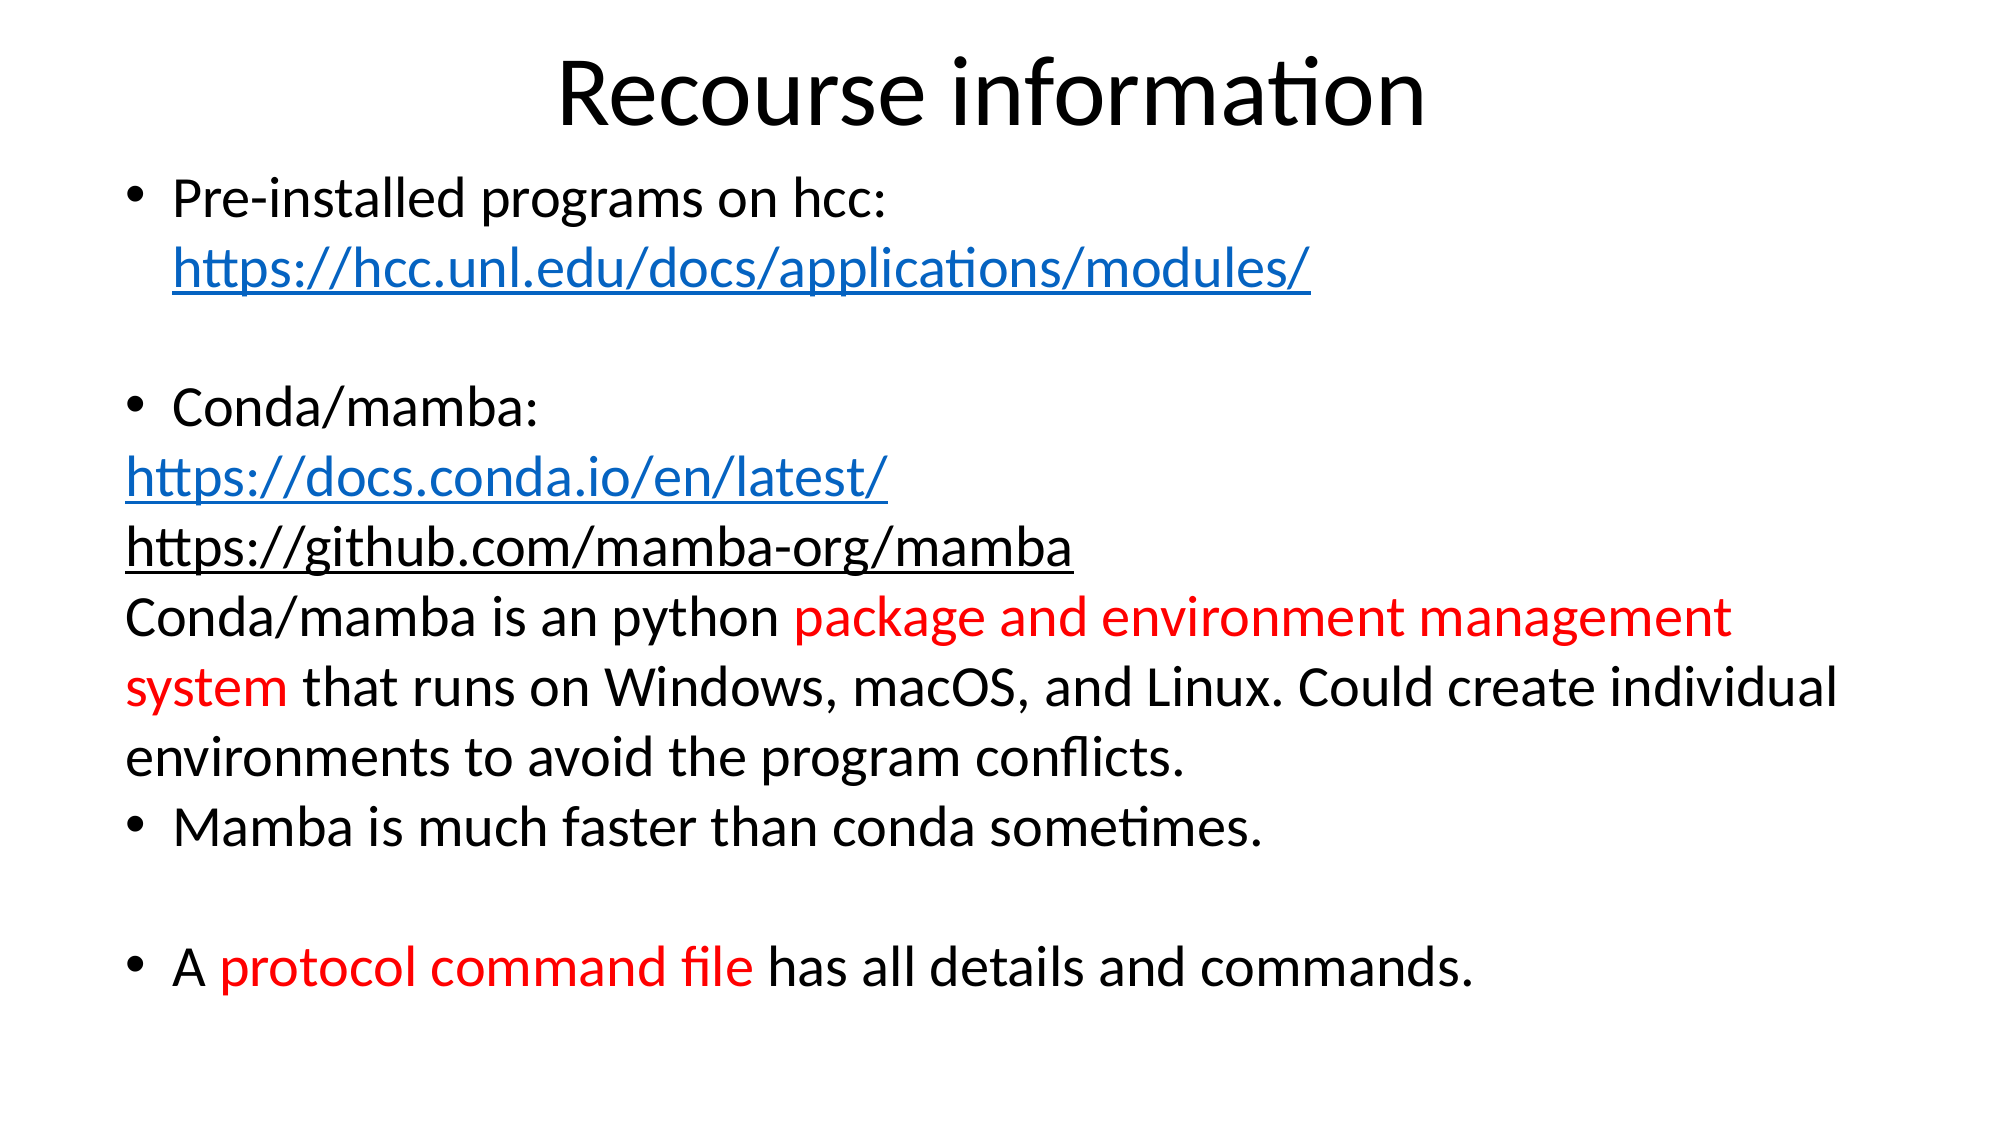

# Recourse information
Pre-installed programs on hcc:
https://hcc.unl.edu/docs/applications/modules/

Conda/mamba:
https://docs.conda.io/en/latest/
https://github.com/mamba-org/mamba
Conda/mamba is an python package and environment management system that runs on Windows, macOS, and Linux. Could create individual environments to avoid the program conflicts.
Mamba is much faster than conda sometimes.

A protocol command file has all details and commands.